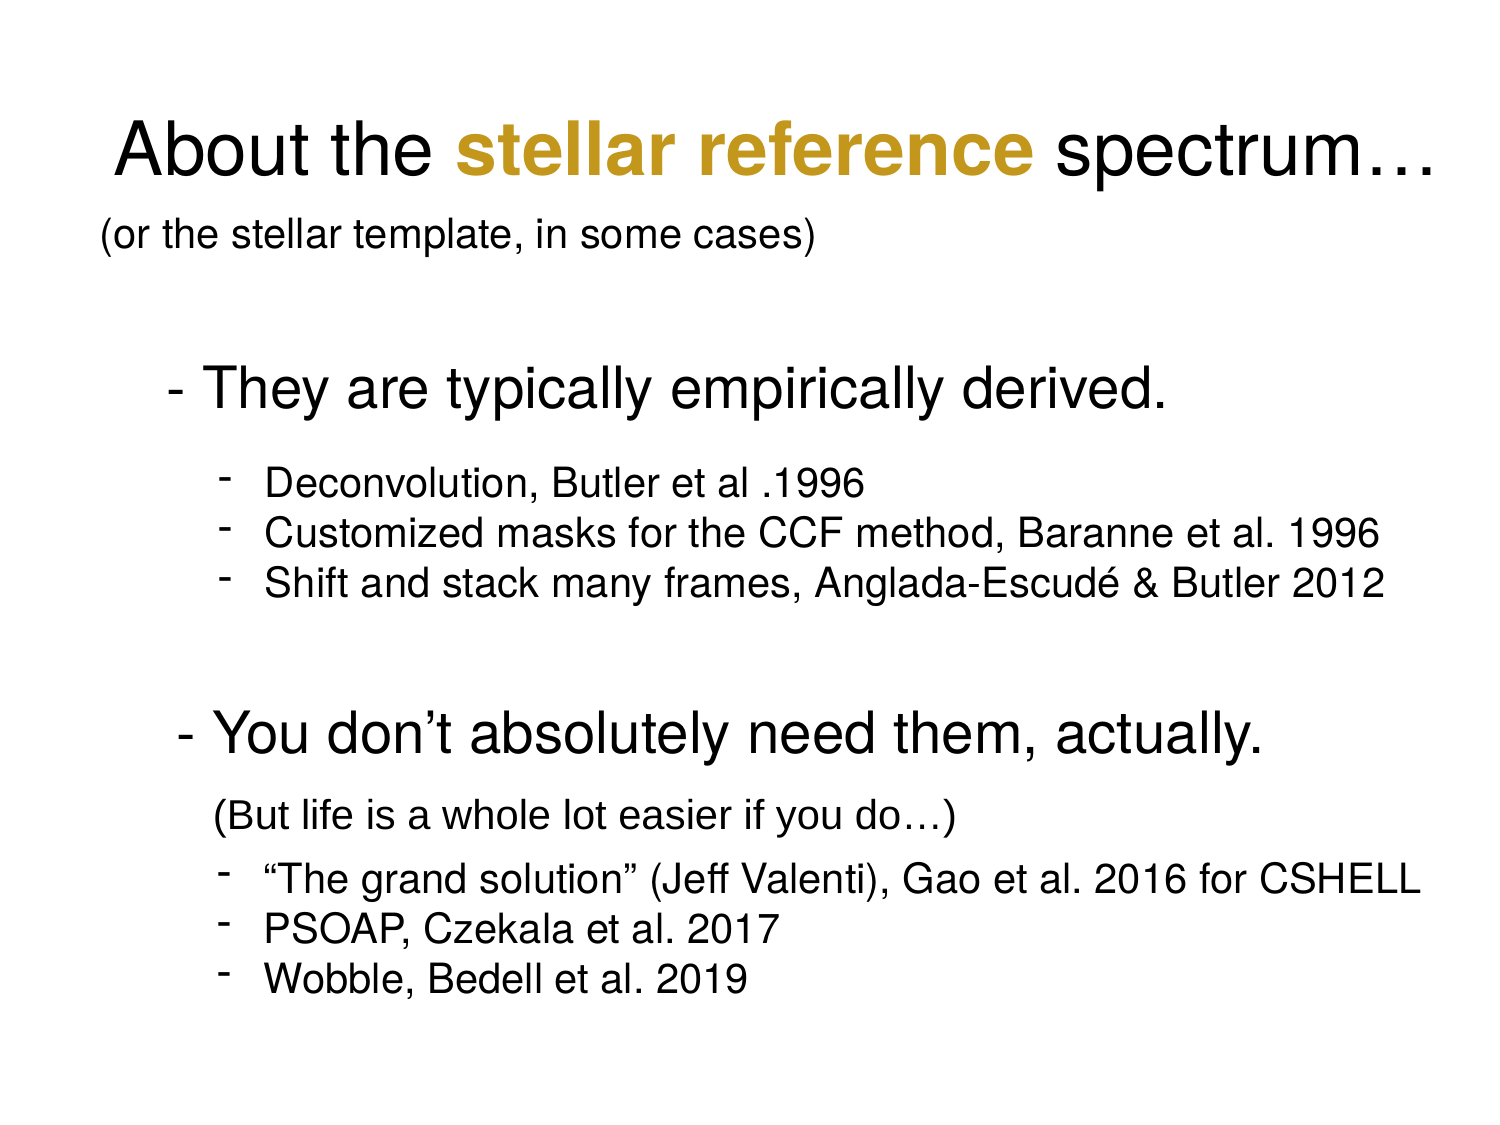

About the stellar reference spectrum…
(or the stellar template, in some cases)
- They are typically empirically derived.
Deconvolution, Butler et al .1996
Customized masks for the CCF method, Baranne et al. 1996
Shift and stack many frames, Anglada-Escudé & Butler 2012
- You don’t absolutely need them, actually.
(But life is a whole lot easier if you do…)
“The grand solution” (Jeff Valenti), Gao et al. 2016 for CSHELL
PSOAP, Czekala et al. 2017
Wobble, Bedell et al. 2019